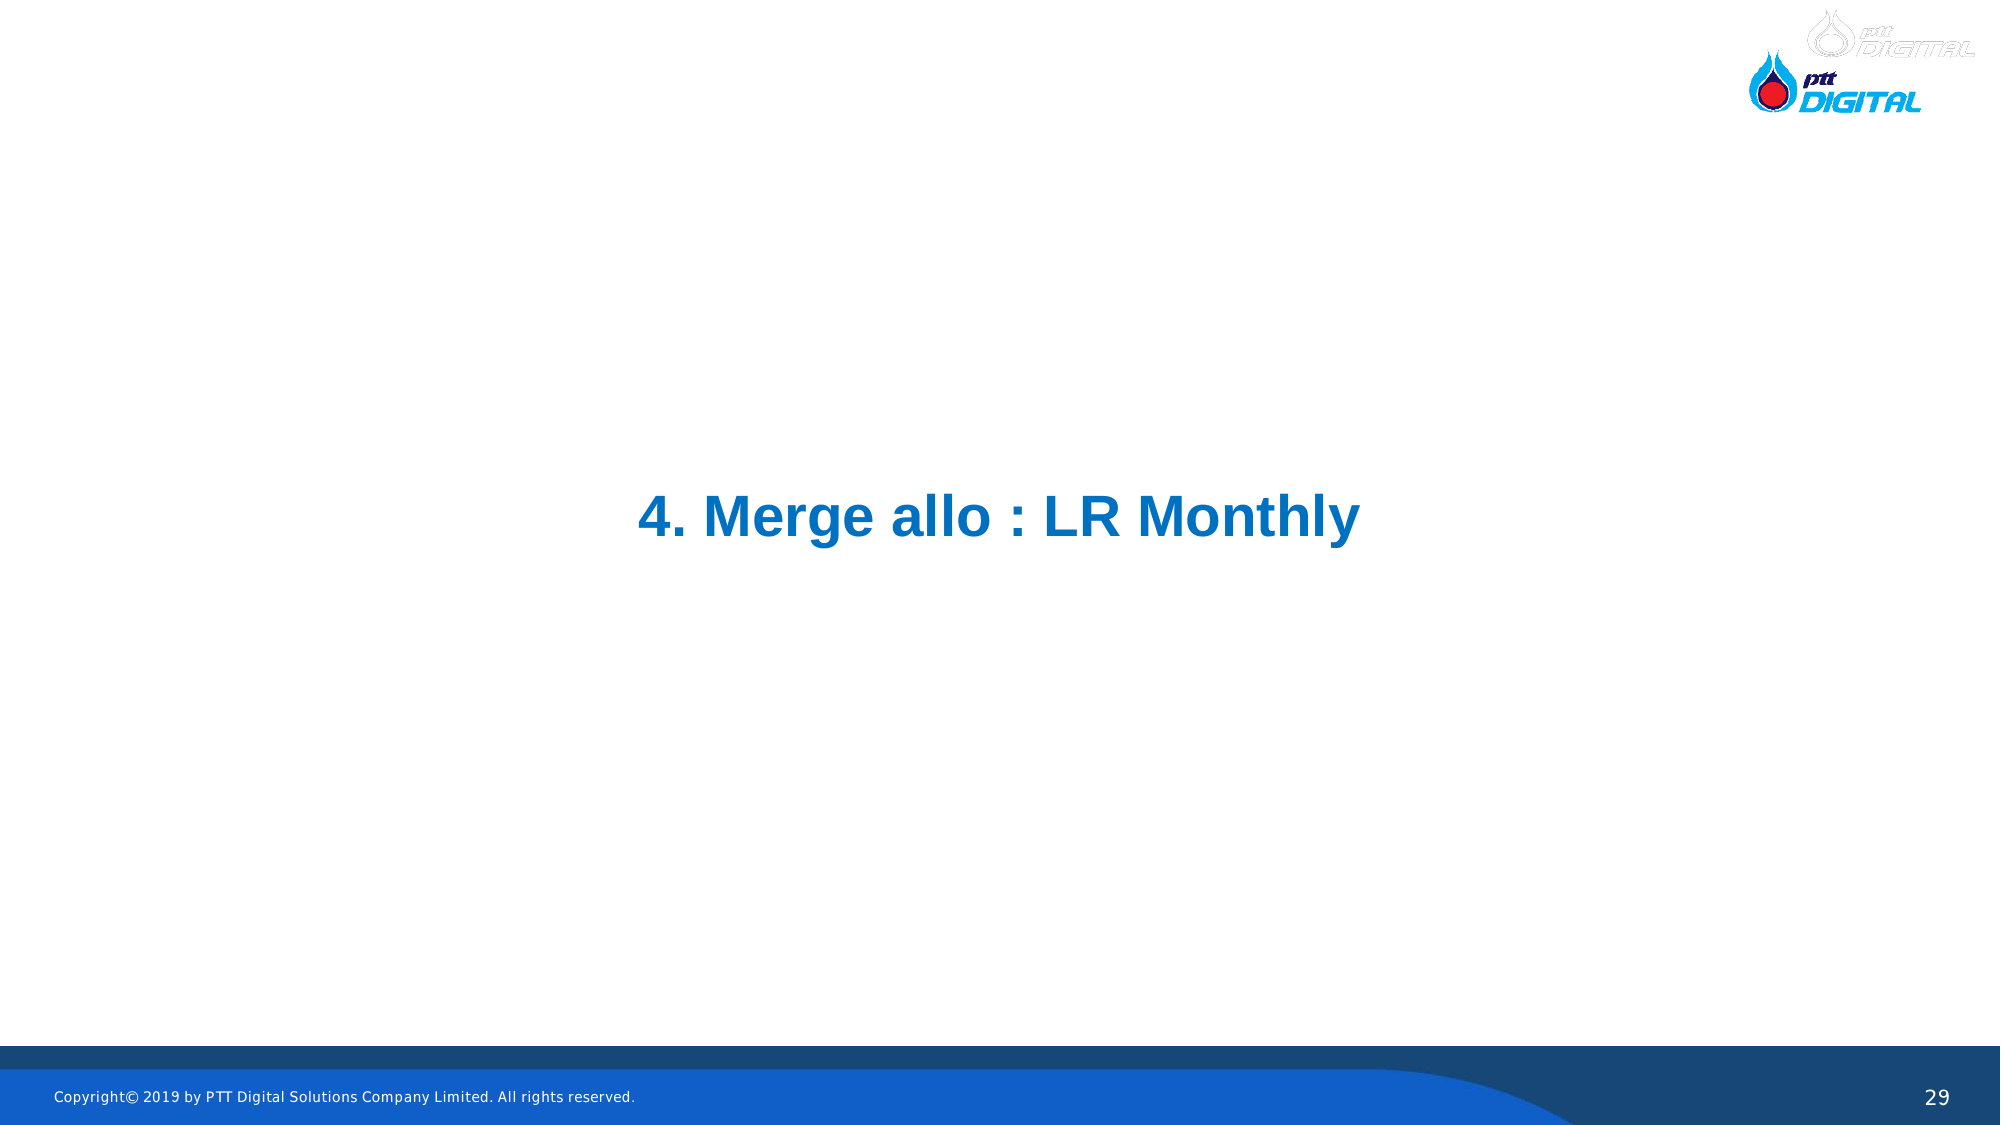

4. Merge allo : LR Monthly
29